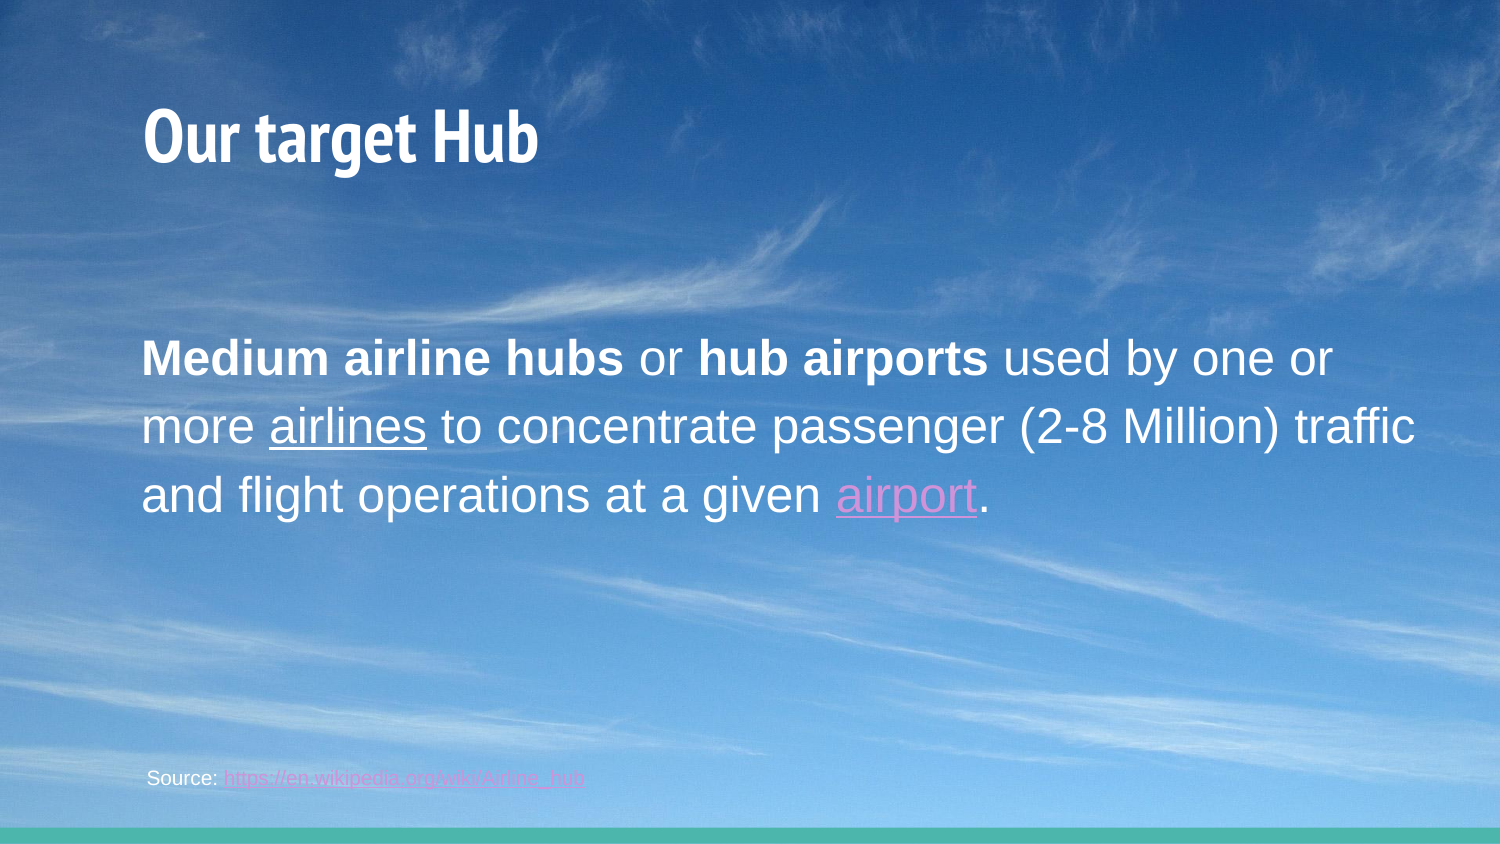

# Our target Hub

Medium airline hubs or hub airports used by one or more airlines to concentrate passenger (2-8 Million) traffic and flight operations at a given airport.

              Source: https://en.wikipedia.org/wiki/Airline_hub